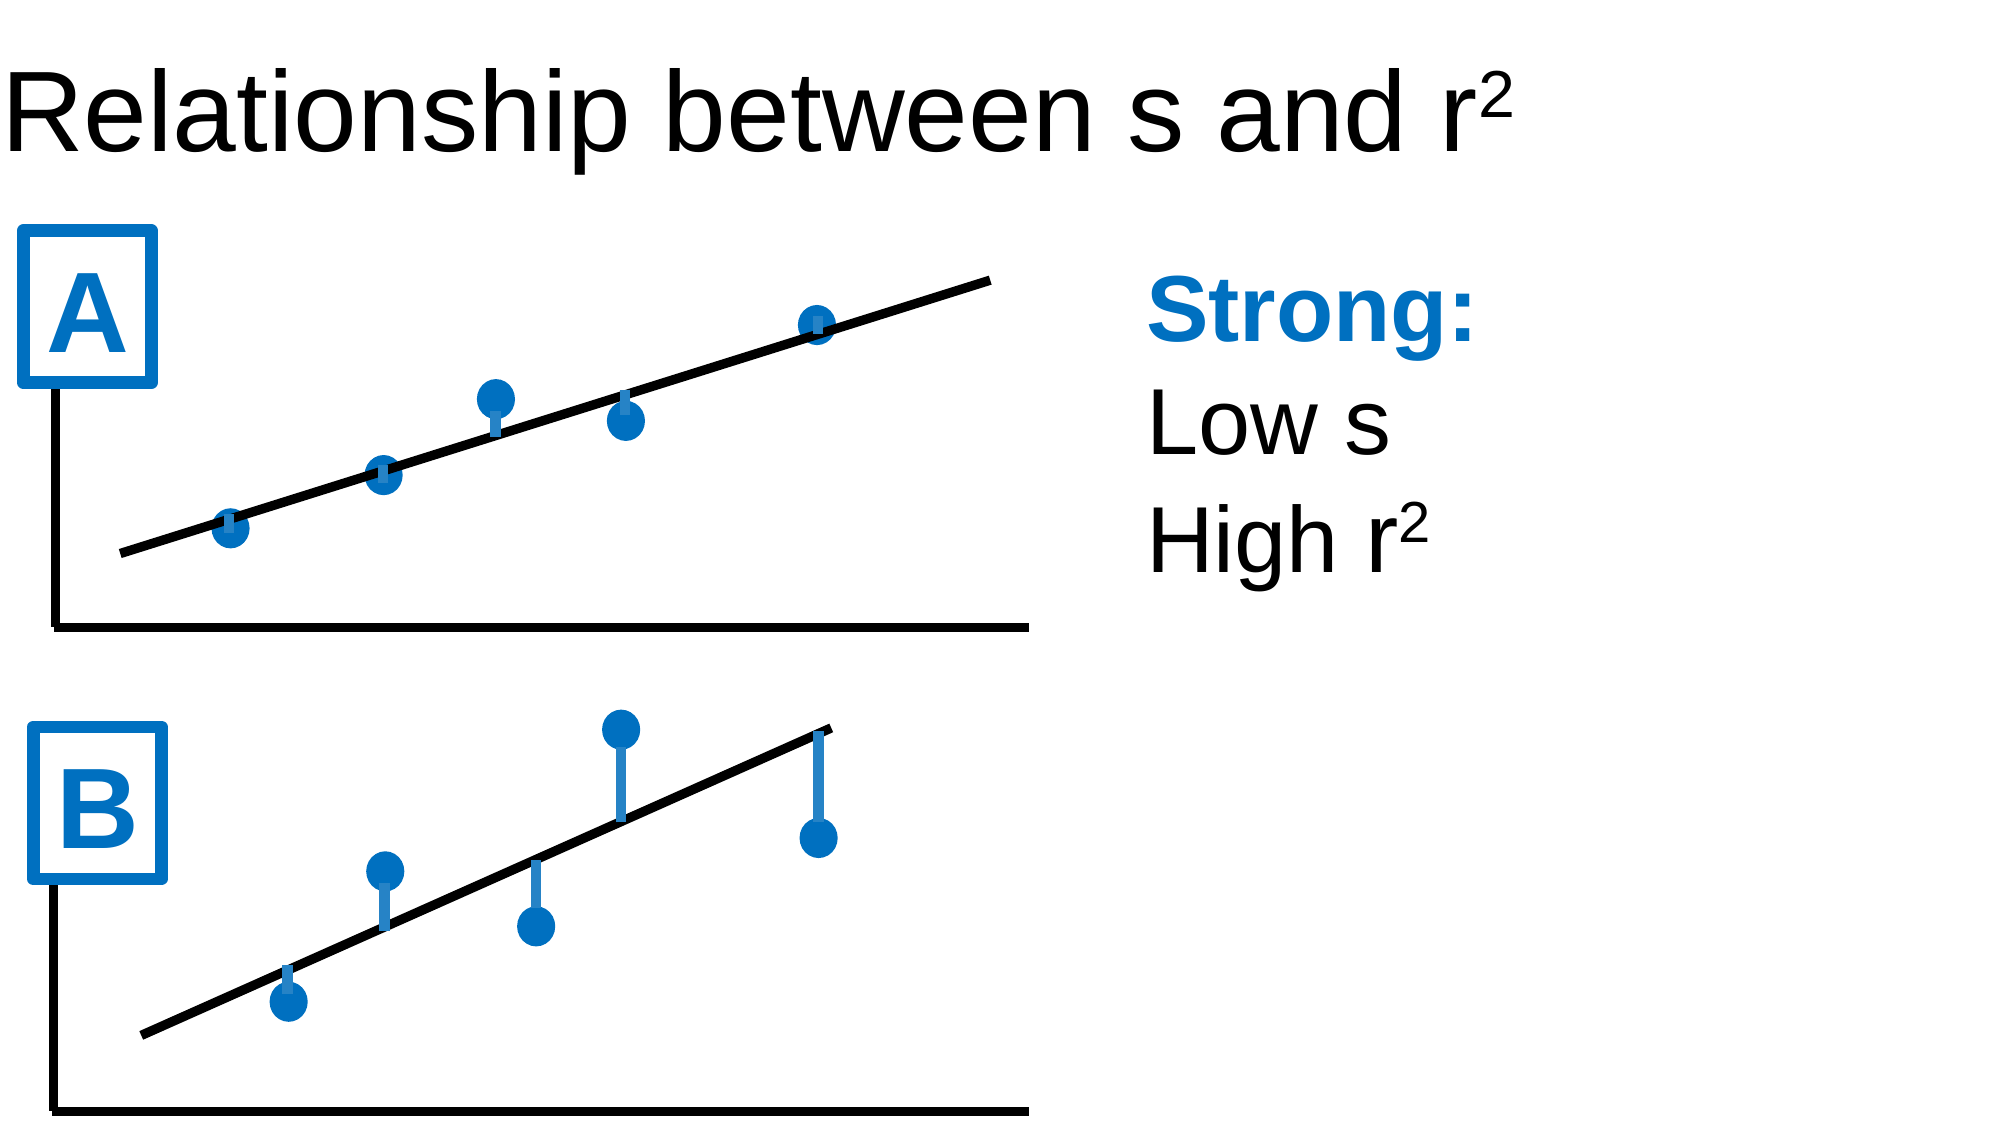

Relationship between s and r2
A
Strong:
Low s
High r2

B